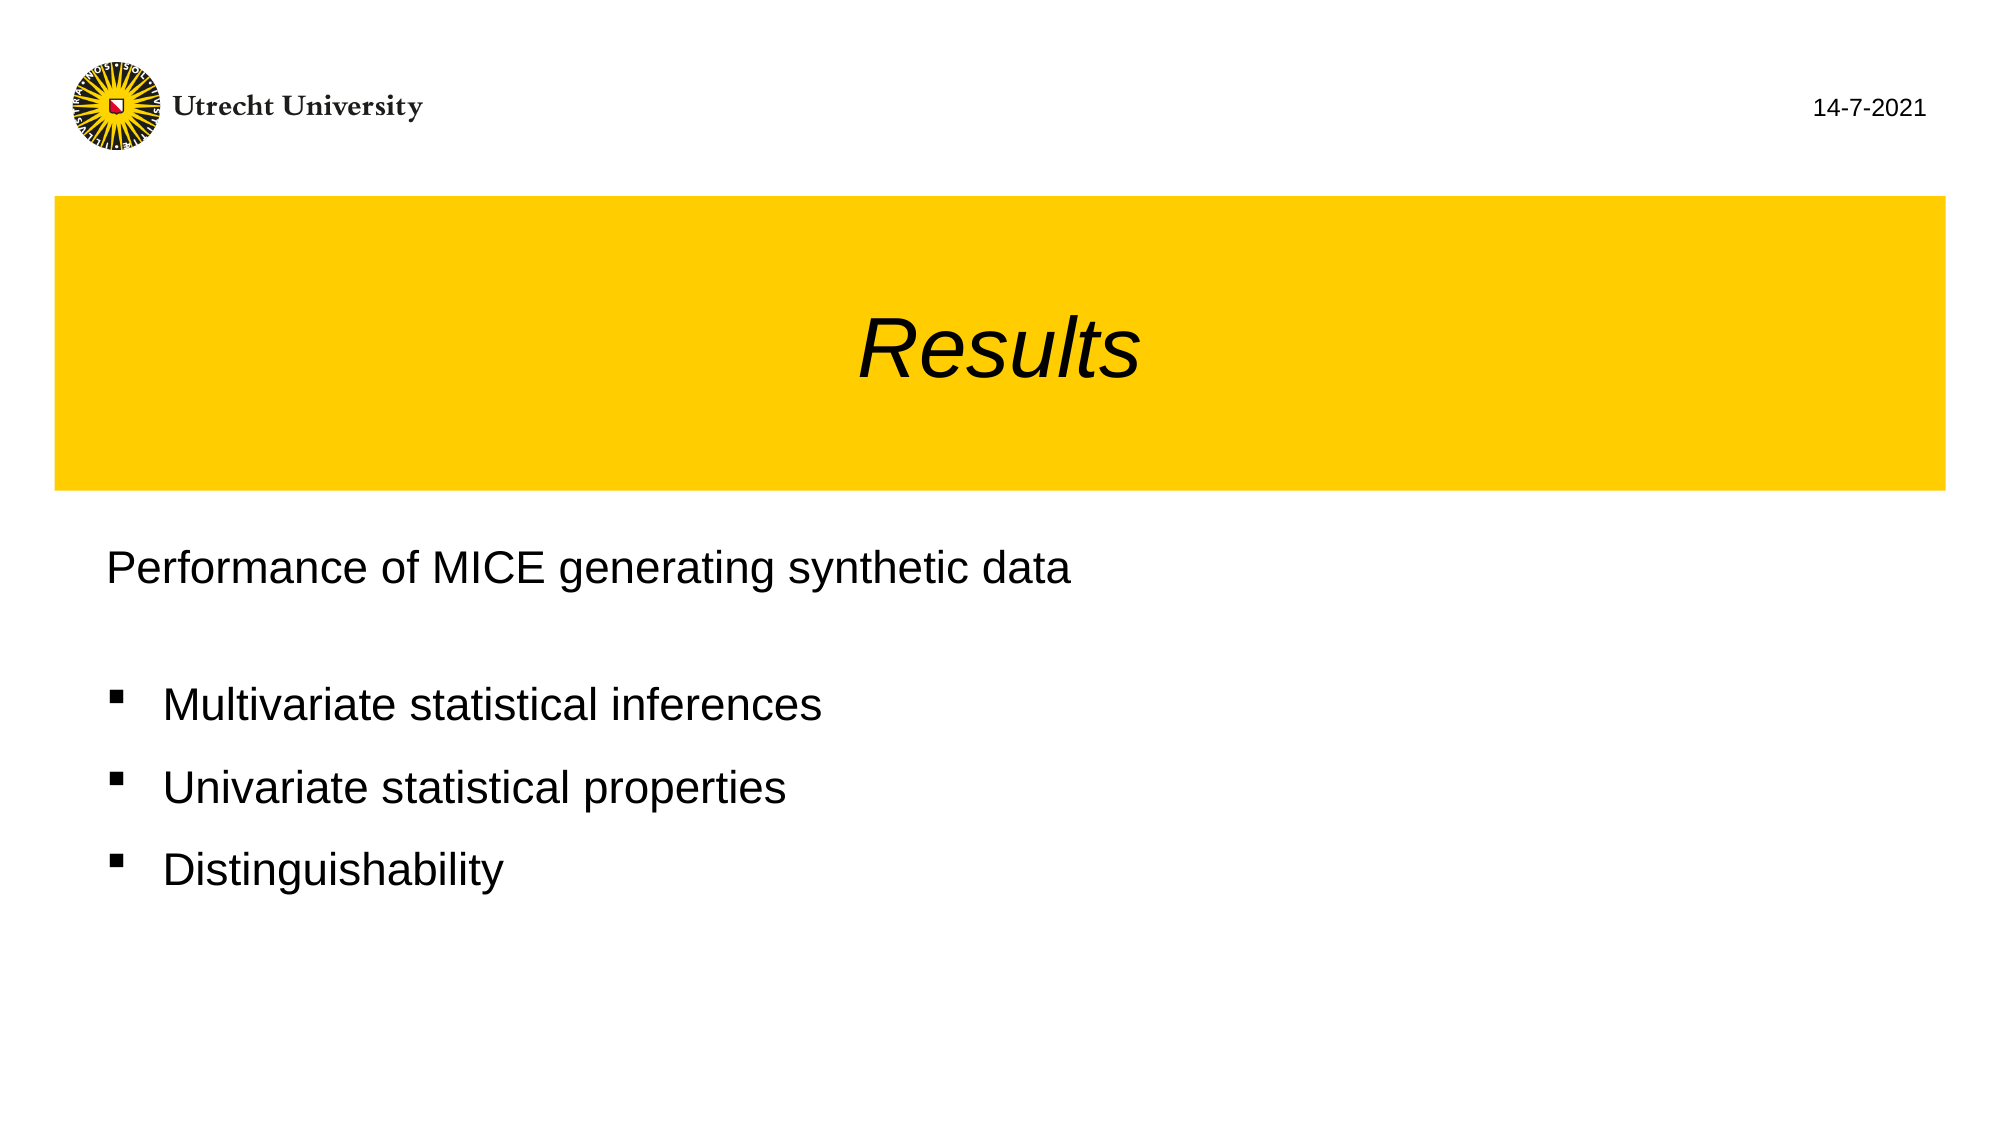

14-7-2021
Results
Performance of MICE generating synthetic data
Multivariate statistical inferences
Univariate statistical properties
Distinguishability